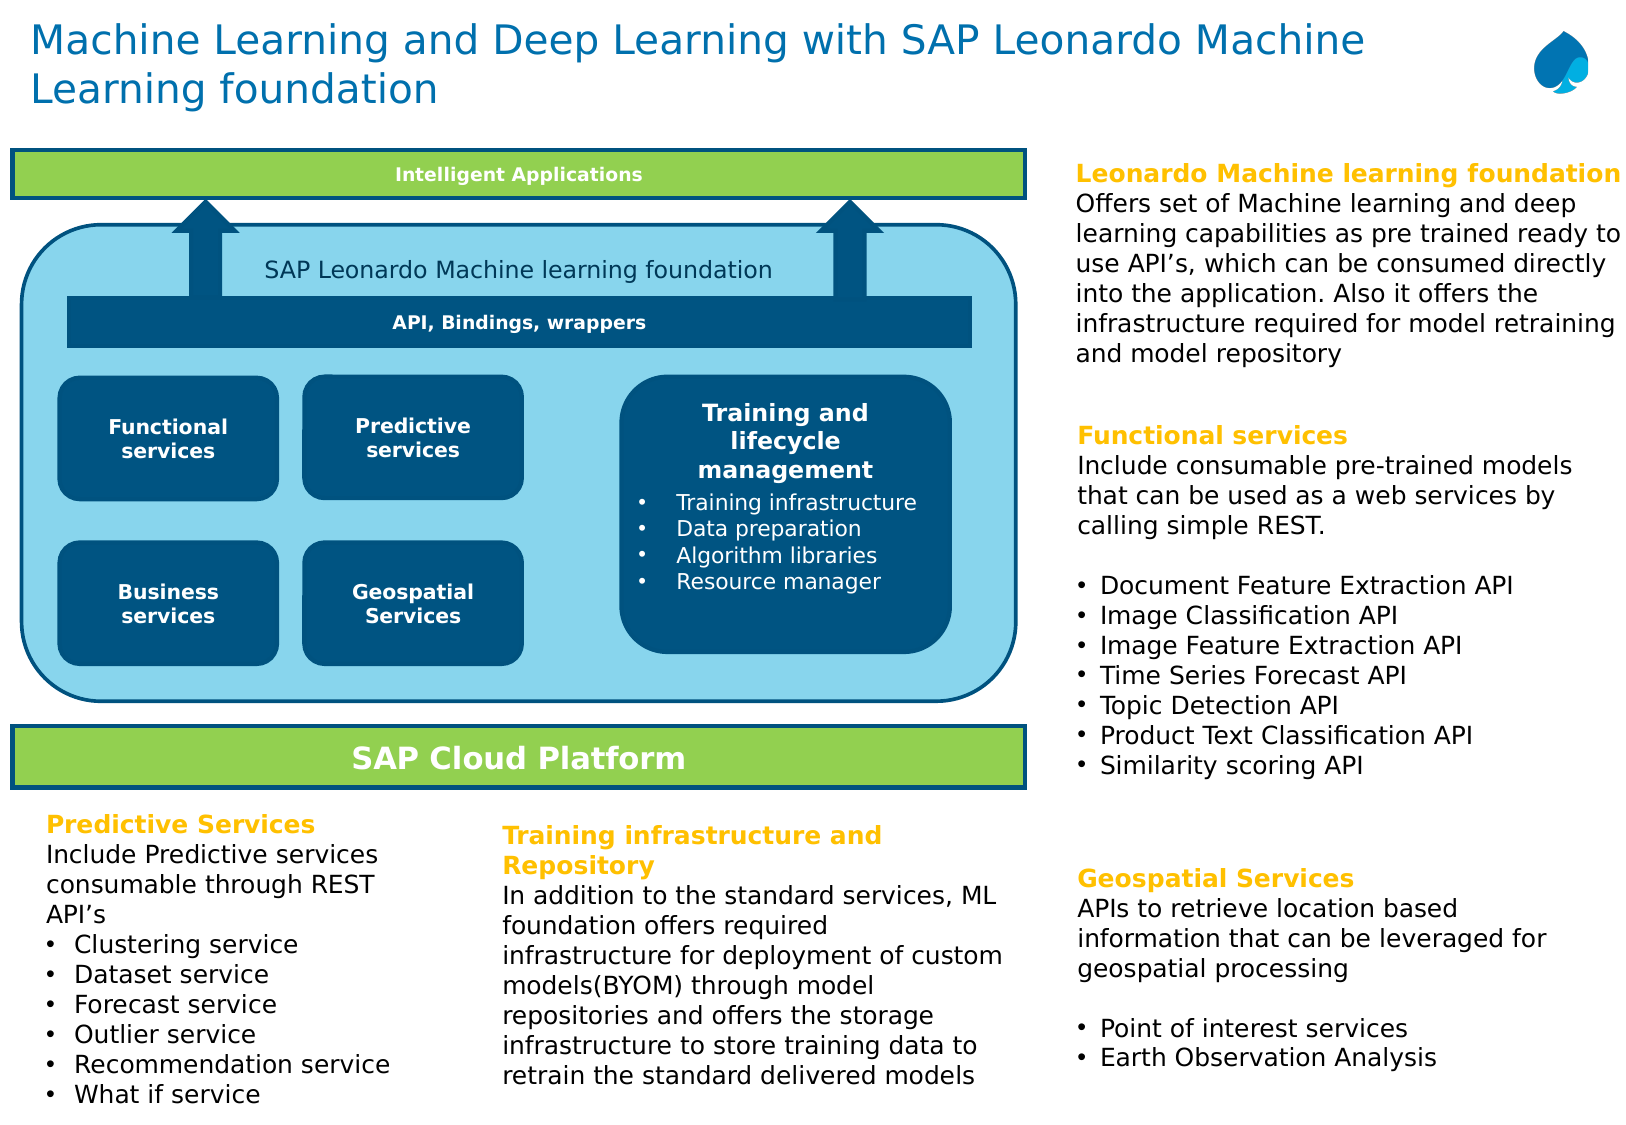

# Machine Learning and Deep Learning with SAP Leonardo Machine Learning foundation
Intelligent Applications

SAP Leonardo Machine learning foundation
API, Bindings, wrappers
Predictive services
Training and lifecycle management
Functional services
Training infrastructure
Data preparation
Algorithm libraries
Resource manager
Business services
Geospatial Services
SAP Cloud Platform
Leonardo Machine learning foundation  Offers set of Machine learning and deep learning capabilities as pre trained ready to use API’s, which can be consumed directly into the application. Also it offers the infrastructure required for model retraining and model repository
Functional services
Include consumable pre-trained models that can be used as a web services by calling simple REST.

Document Feature Extraction API
Image Classification API
Image Feature Extraction API
Time Series Forecast API
Topic Detection API
Product Text Classification API
Similarity scoring API

Predictive Services
Include Predictive services consumable through REST API’s
Clustering service
Dataset service
Forecast service
Outlier service
Recommendation service
What if service

Training infrastructure and Repository
In addition to the standard services, ML foundation offers required infrastructure for deployment of custom models(BYOM) through model repositories and offers the storage infrastructure to store training data to retrain the standard delivered models
Geospatial Services
APIs to retrieve location based information that can be leveraged for geospatial processing

Point of interest services
Earth Observation Analysis